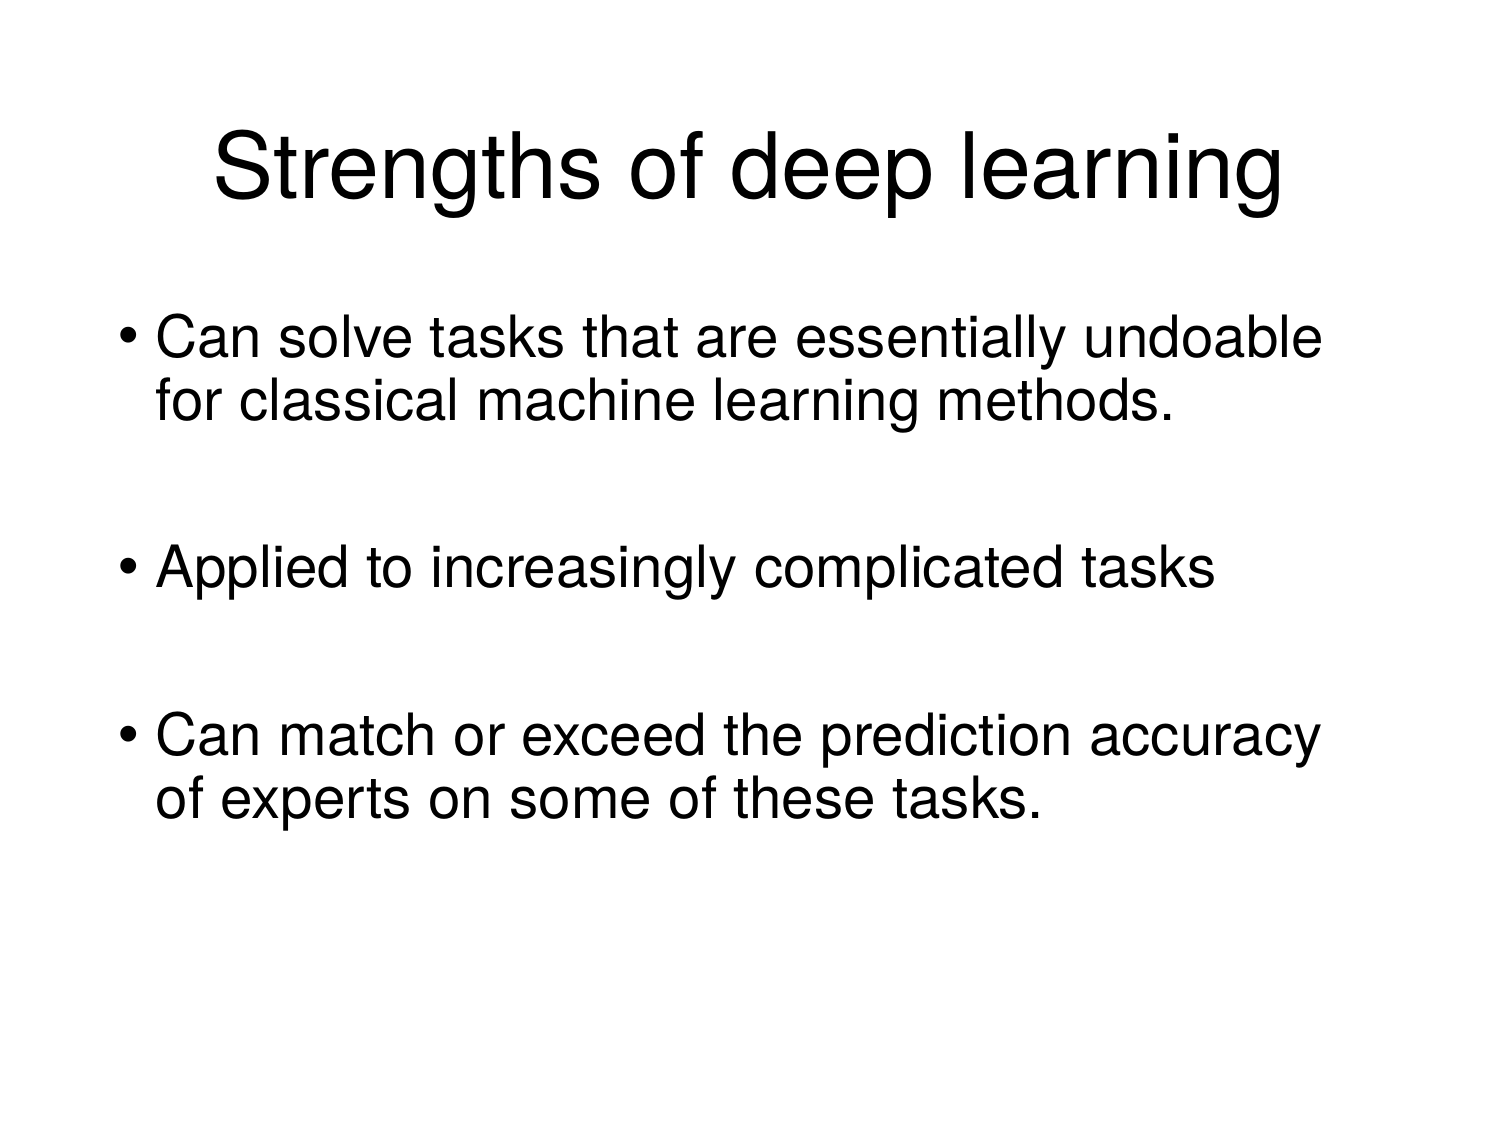

# Strengths of deep learning
Can solve tasks that are essentially undoable for classical machine learning methods.

Applied to increasingly complicated tasks

Can match or exceed the prediction accuracy of experts on some of these tasks.